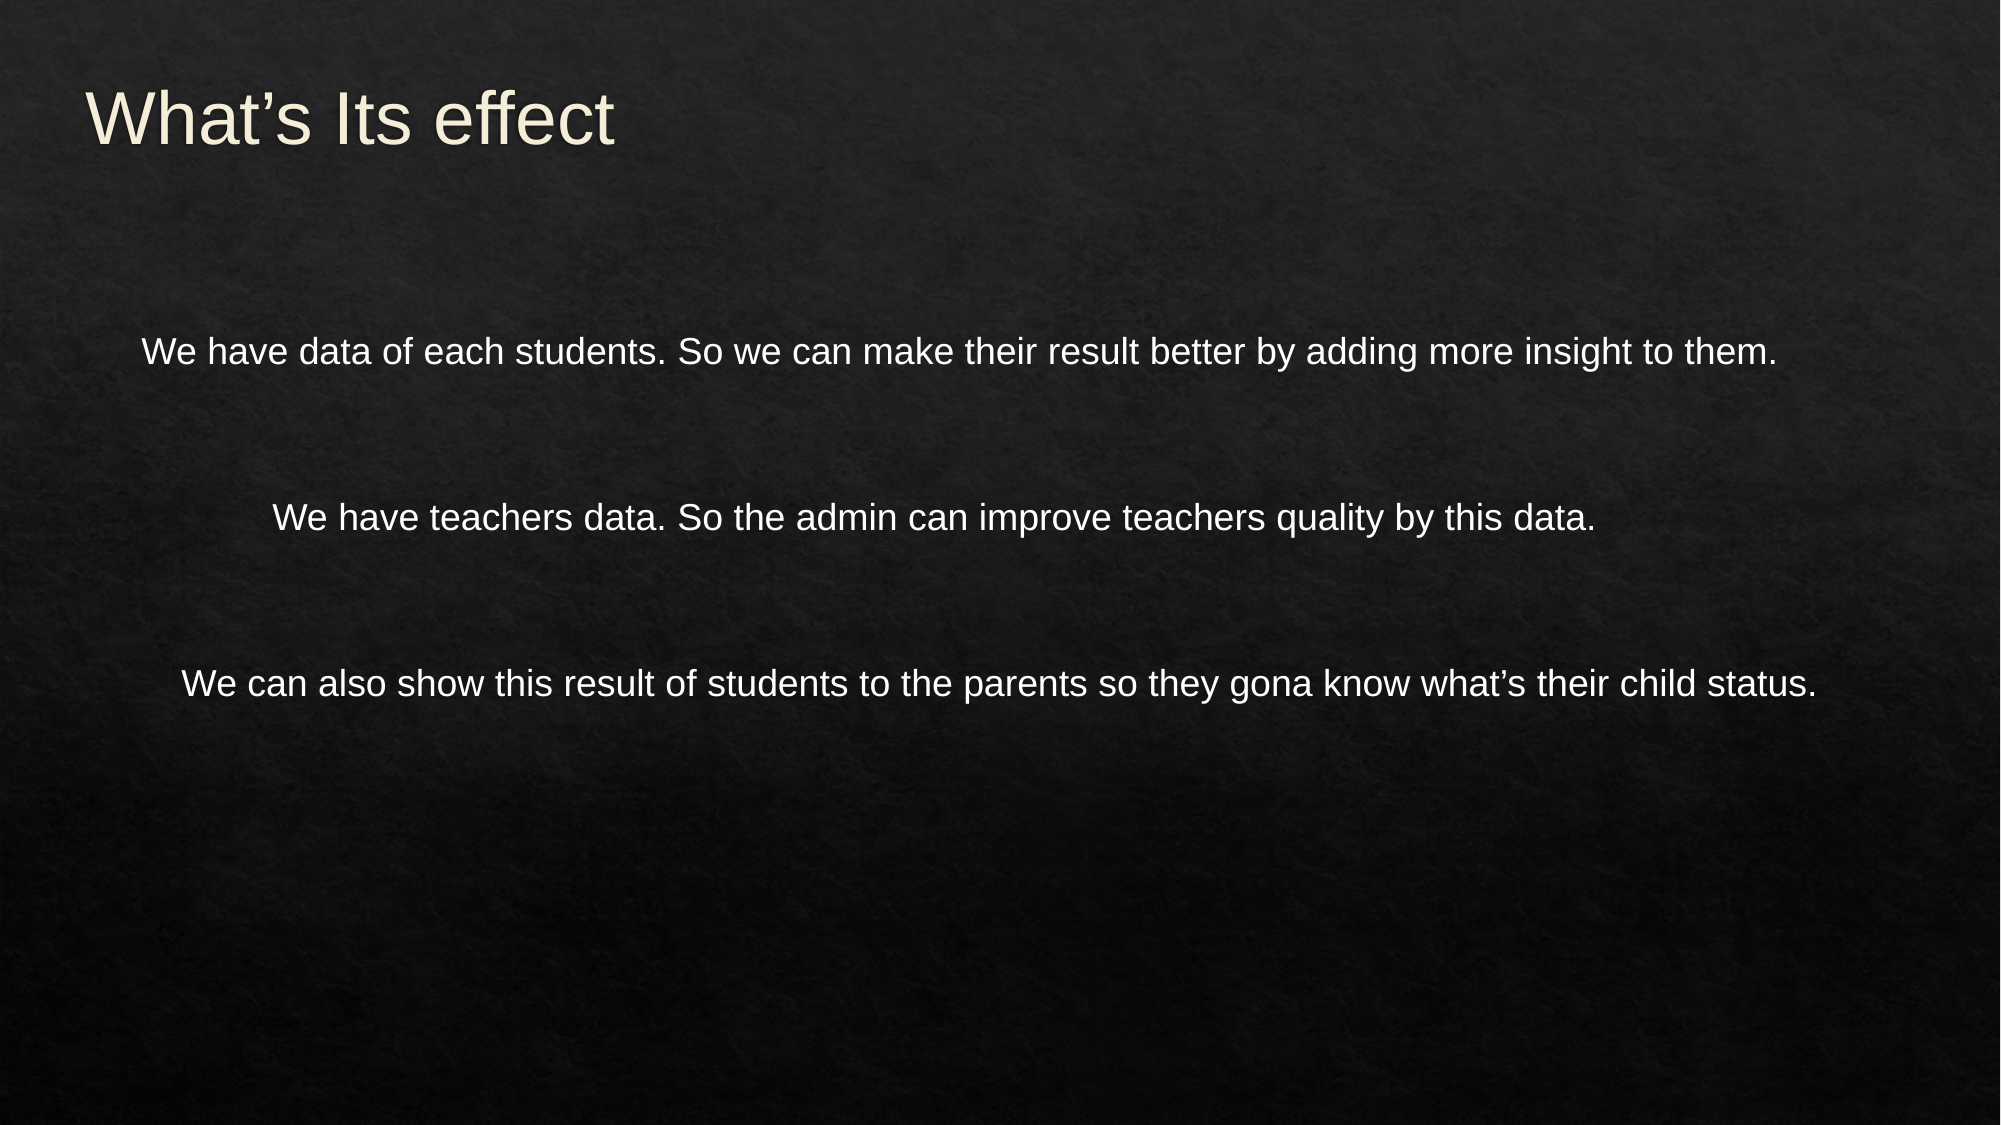

# What’s Its effect
We have data of each students. So we can make their result better by adding more insight to them.
We have teachers data. So the admin can improve teachers quality by this data.
We can also show this result of students to the parents so they gona know what’s their child status.